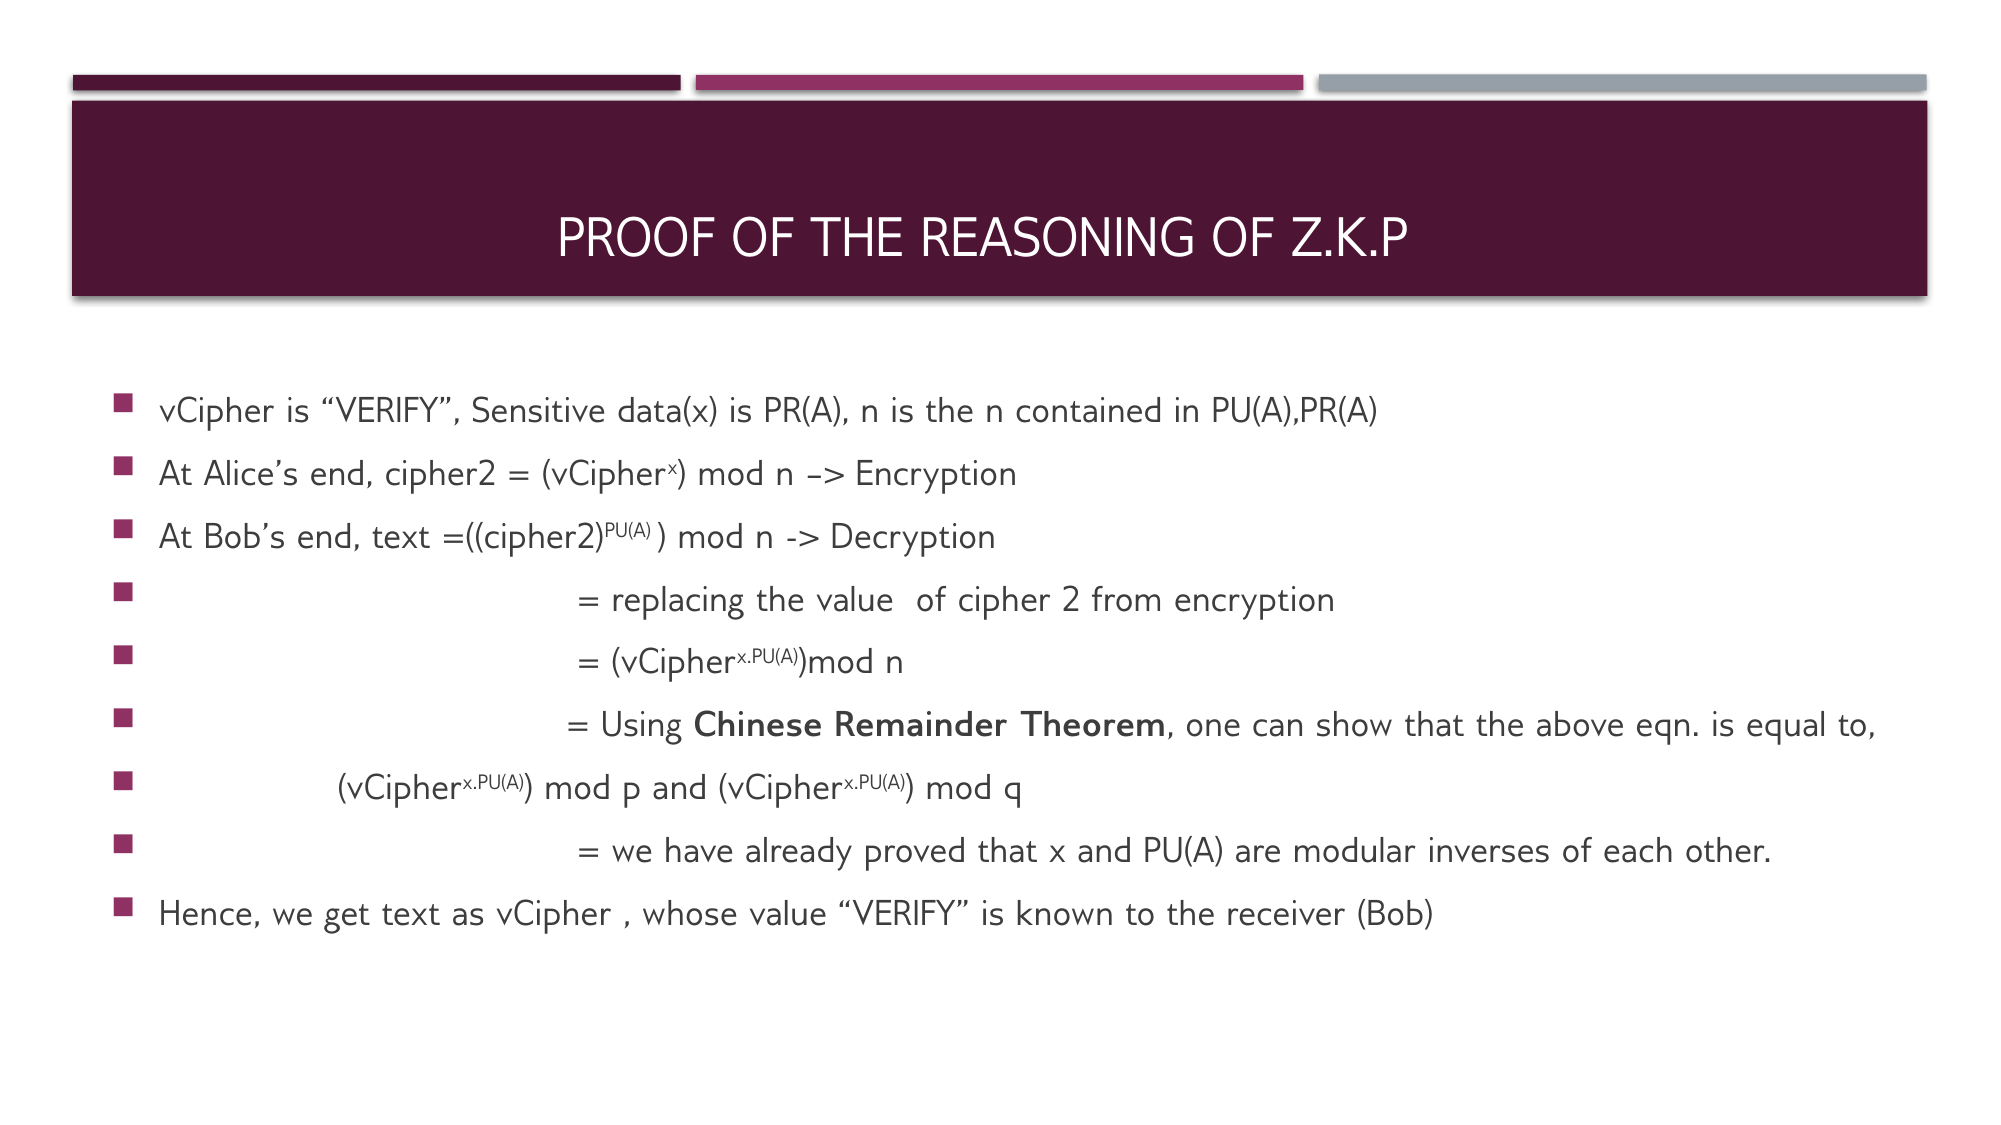

# Proof of the reasoning of z.k.p
vCipher is “VERIFY”, Sensitive data(x) is PR(A), n is the n contained in PU(A),PR(A)
At Alice’s end, cipher2 = (vCipherx) mod n –> Encryption
At Bob’s end, text =((cipher2)PU(A) ) mod n -> Decryption
                                      = replacing the value  of cipher 2 from encryption
                                      = (vCipherx.PU(A))mod n
                                     = Using Chinese Remainder Theorem, one can show that the above eqn. is equal to,
 						   (vCipherx.PU(A)) mod p and (vCipherx.PU(A)) mod q
                                      = we have already proved that x and PU(A) are modular inverses of each other.
Hence, we get text as vCipher , whose value “VERIFY” is known to the receiver (Bob)